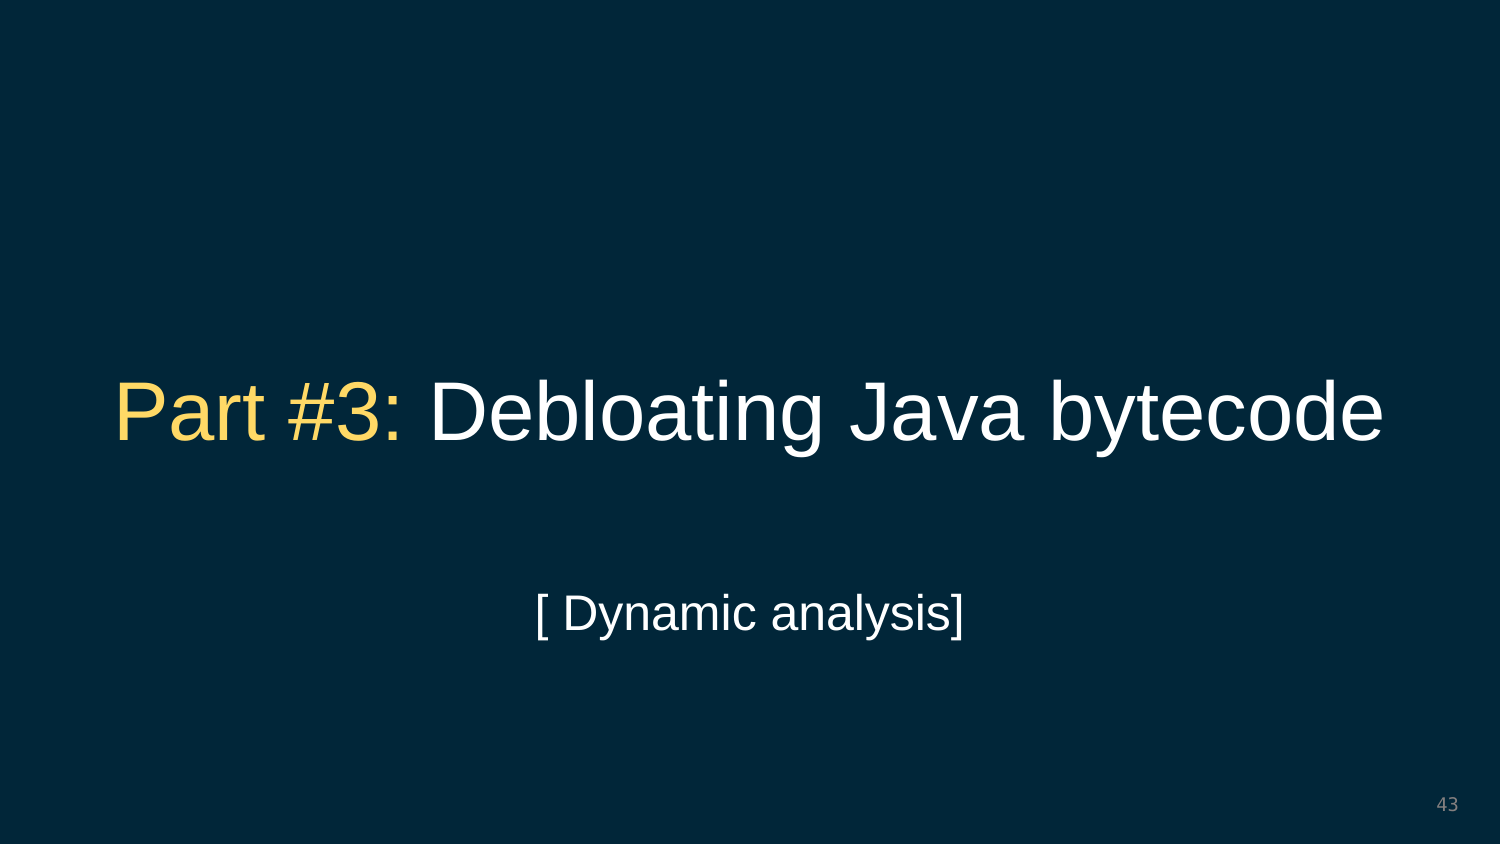

Part #3: Debloating Java bytecode
[ Dynamic analysis]
43